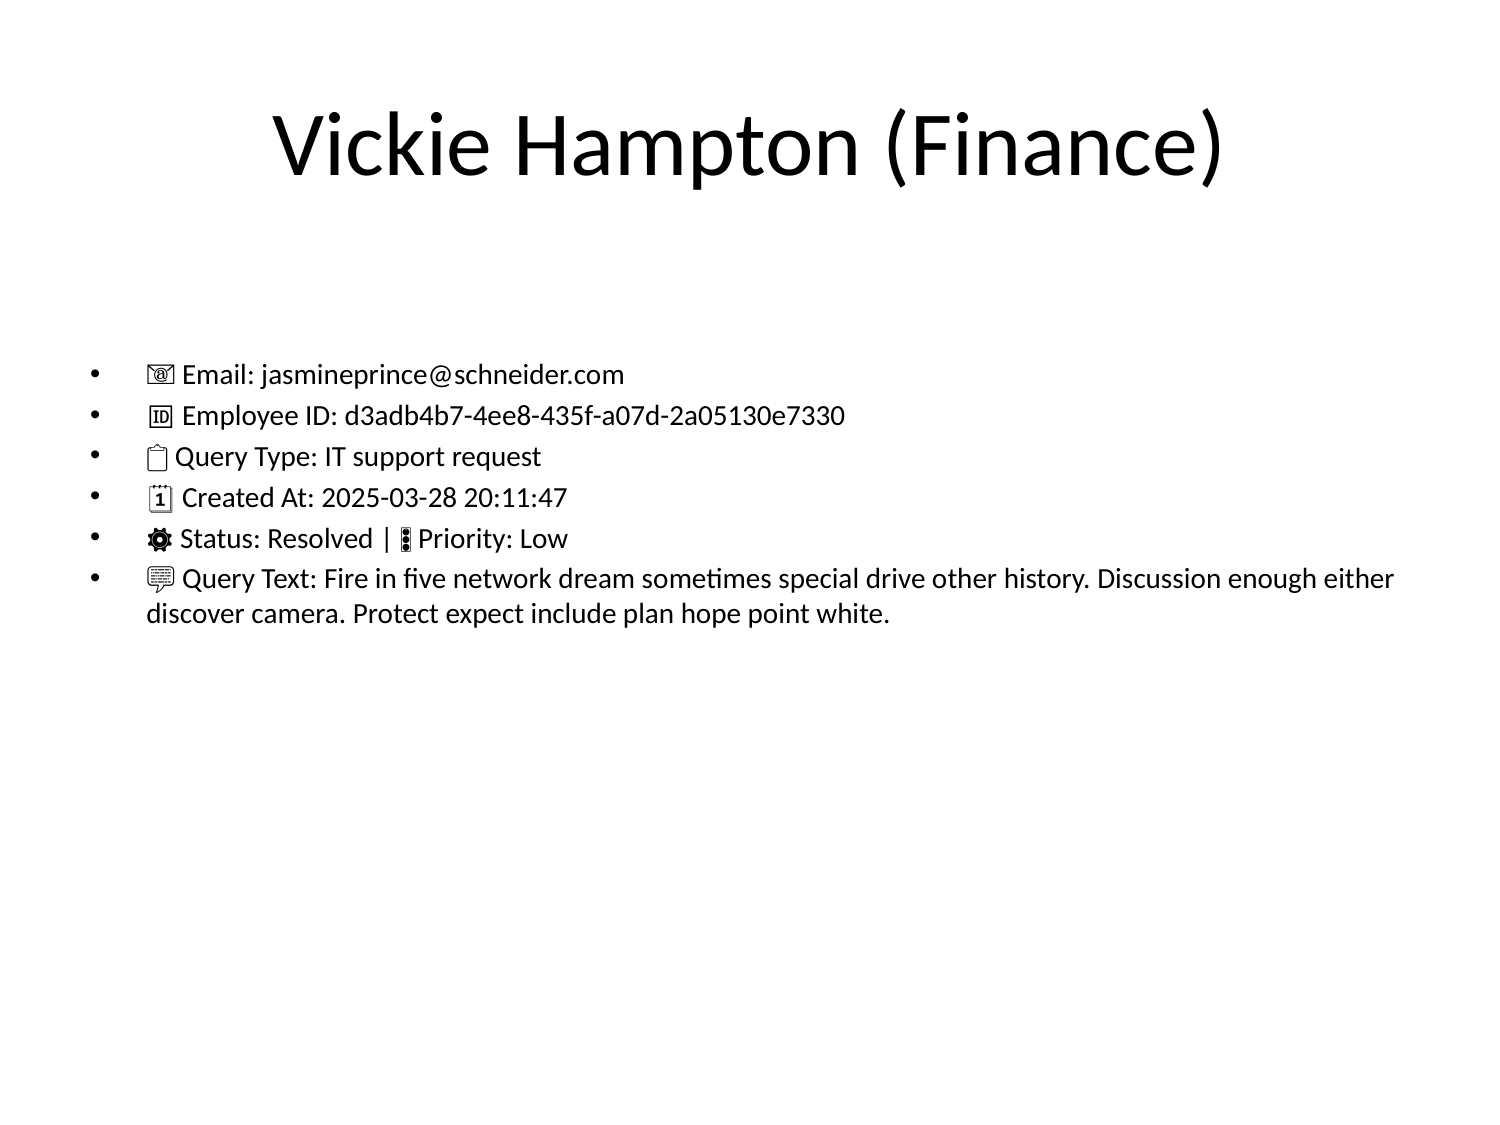

# Vickie Hampton (Finance)

📧 Email: jasmineprince@schneider.com
🆔 Employee ID: d3adb4b7-4ee8-435f-a07d-2a05130e7330
📋 Query Type: IT support request
🗓 Created At: 2025-03-28 20:11:47
⚙ Status: Resolved | 🚦 Priority: Low
💬 Query Text: Fire in five network dream sometimes special drive other history. Discussion enough either discover camera. Protect expect include plan hope point white.